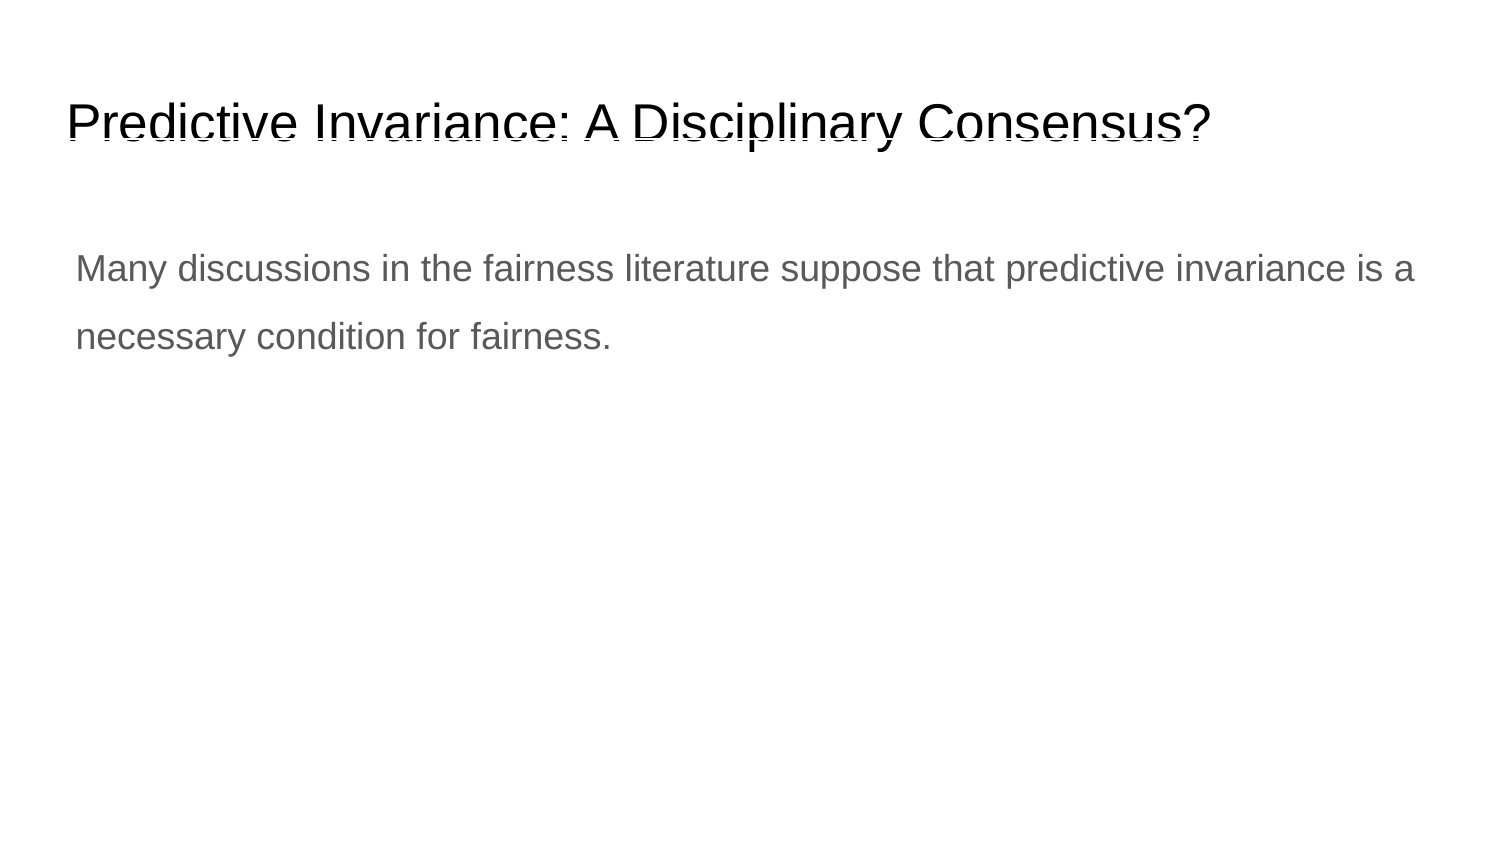

# Predictive Invariance: A Disciplinary Consensus?
Many discussions in the fairness literature suppose that predictive invariance is a necessary condition for fairness.